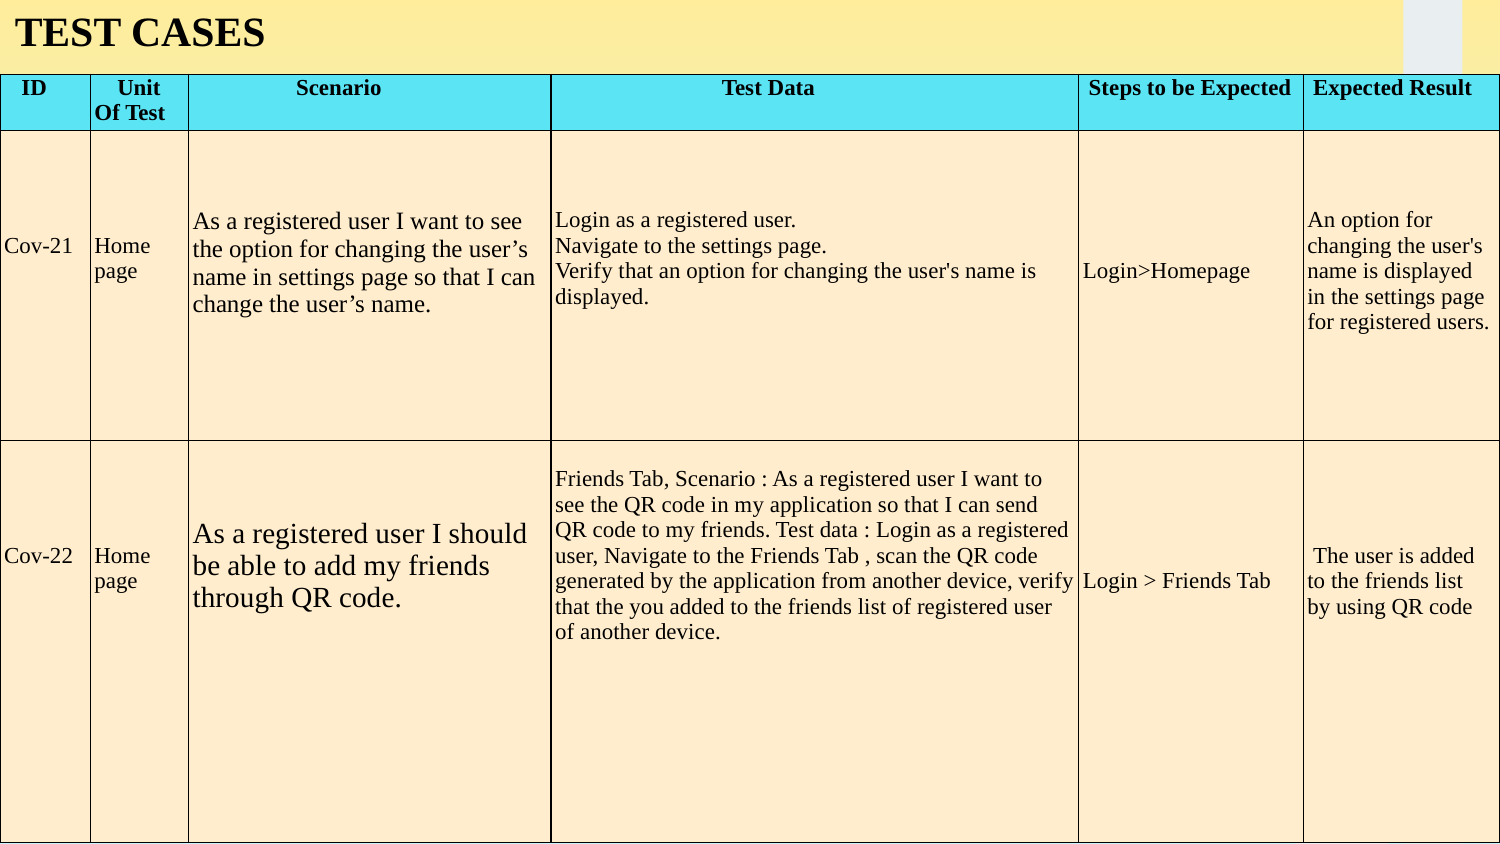

TEST CASES
| ID | Unit Of Test | Scenario | Test Data | Steps to be Expected | Expected Result |
| --- | --- | --- | --- | --- | --- |
| Cov-21 | Home page | As a registered user I want to see the option for changing the user’s name in settings page so that I can change the user’s name. | Login as a registered user. Navigate to the settings page. Verify that an option for changing the user's name is displayed. | Login>Homepage | An option for changing the user's name is displayed in the settings page for registered users. |
| Cov-22 | Home page | As a registered user I should be able to add my friends through QR code. | Friends Tab, Scenario : As a registered user I want to see the QR code in my application so that I can send QR code to my friends. Test data : Login as a registered user, Navigate to the Friends Tab , scan the QR code generated by the application from another device, verify that the you added to the friends list of registered user of another device. | Login > Friends Tab | The user is added to the friends list by using QR code |